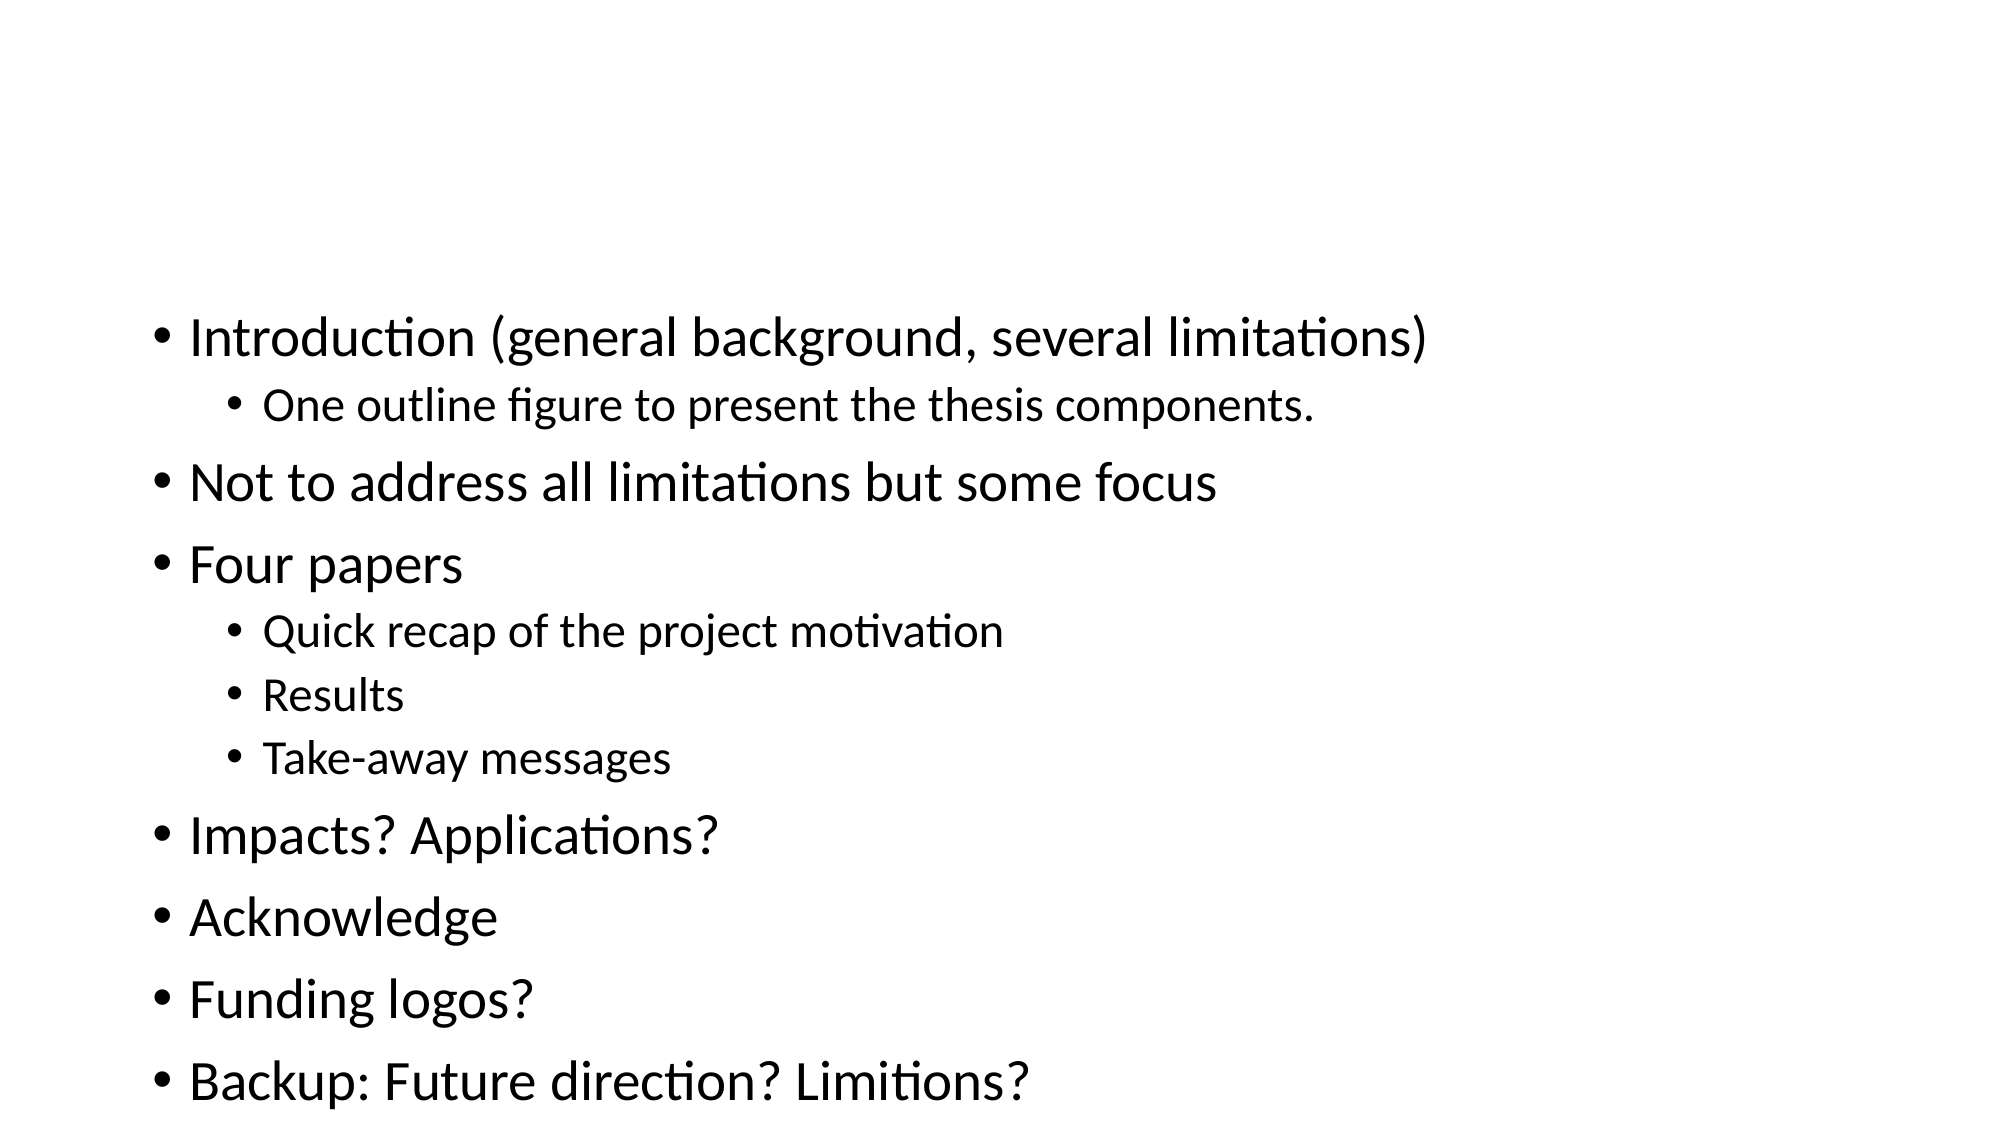

#
Introduction (general background, several limitations)
One outline figure to present the thesis components.
Not to address all limitations but some focus
Four papers
Quick recap of the project motivation
Results
Take-away messages
Impacts? Applications?
Acknowledge
Funding logos?
Backup: Future direction? Limitions?